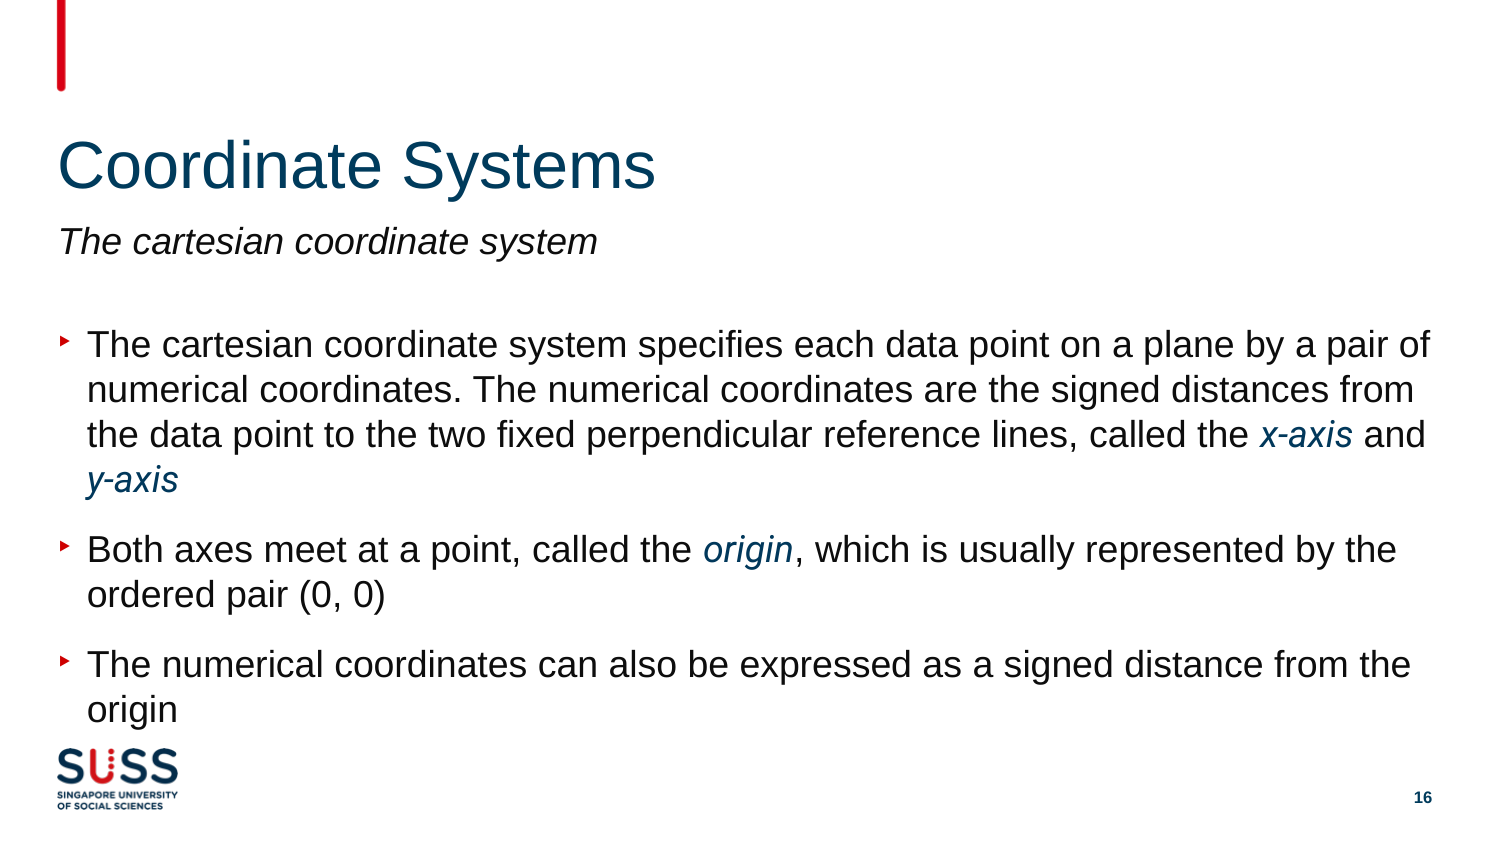

# Coordinate Systems
The cartesian coordinate system
The cartesian coordinate system specifies each data point on a plane by a pair of numerical coordinates. The numerical coordinates are the signed distances from the data point to the two fixed perpendicular reference lines, called the x-axis and y-axis
Both axes meet at a point, called the origin, which is usually represented by the ordered pair (0, 0)
The numerical coordinates can also be expressed as a signed distance from the origin